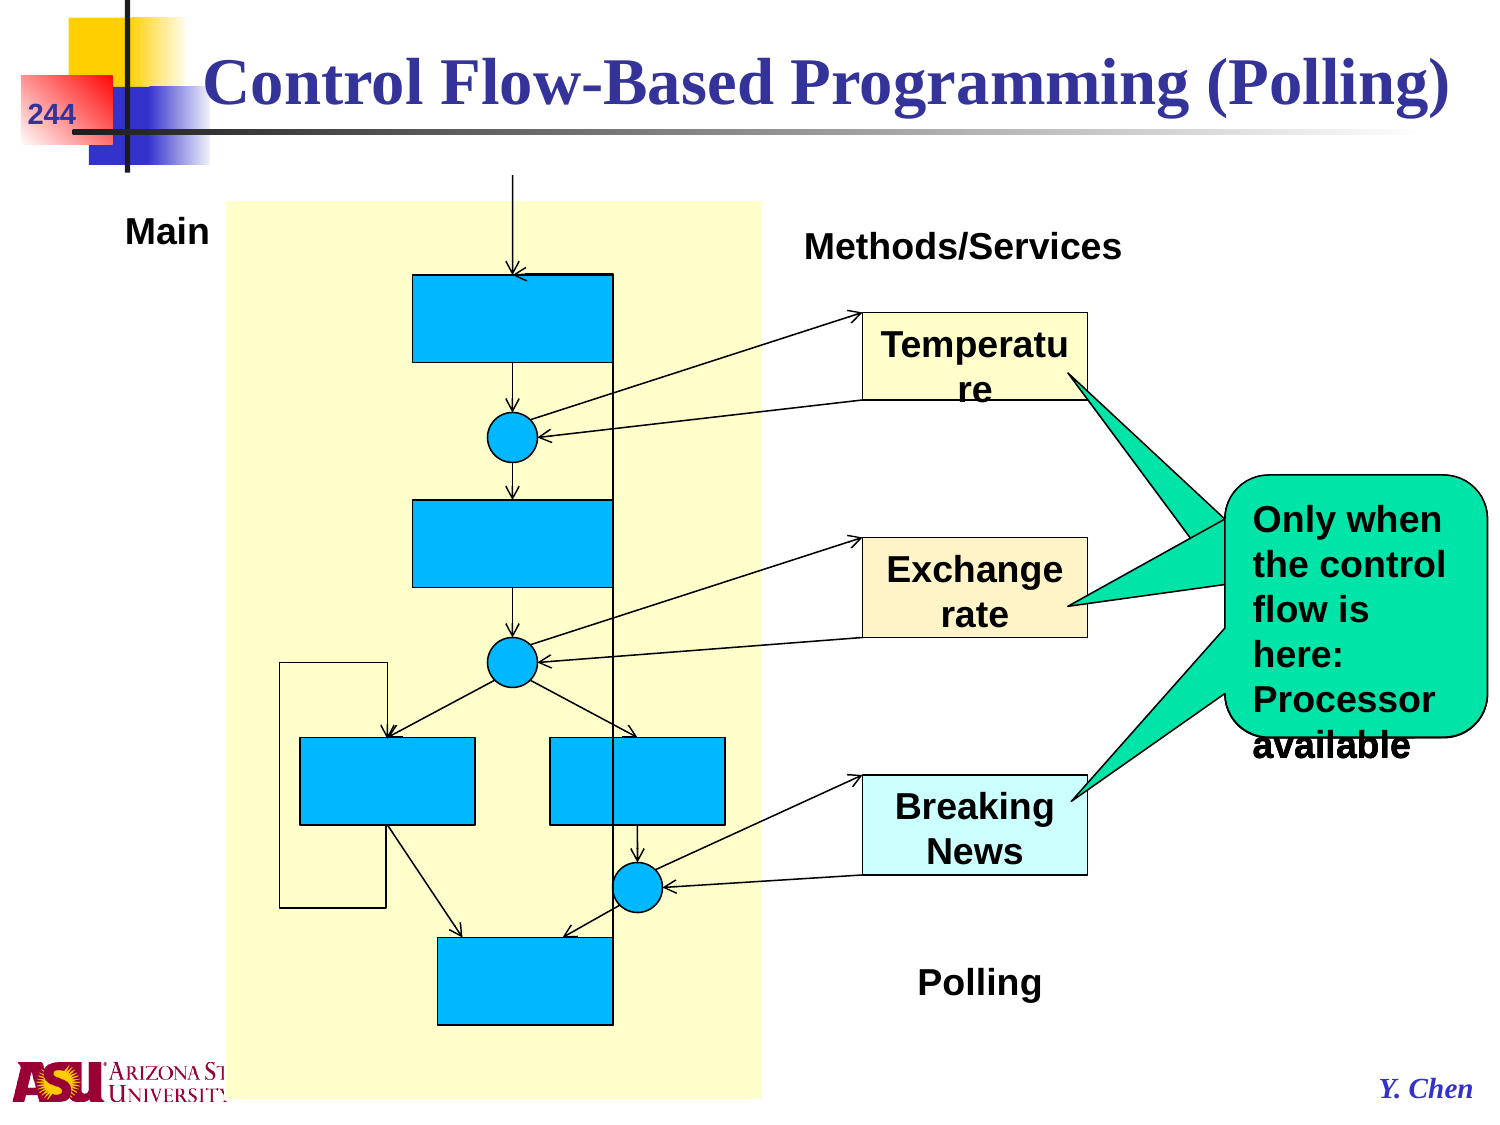

# Control Flow-Based Programming (Polling)
244
Main

Methods/Services

Temperature

Only when the control flow is here: Processor available
Only when the control flow is here: Processor available
Only when the control flow is here: Processor available

Exchange rate

Breaking News

Polling